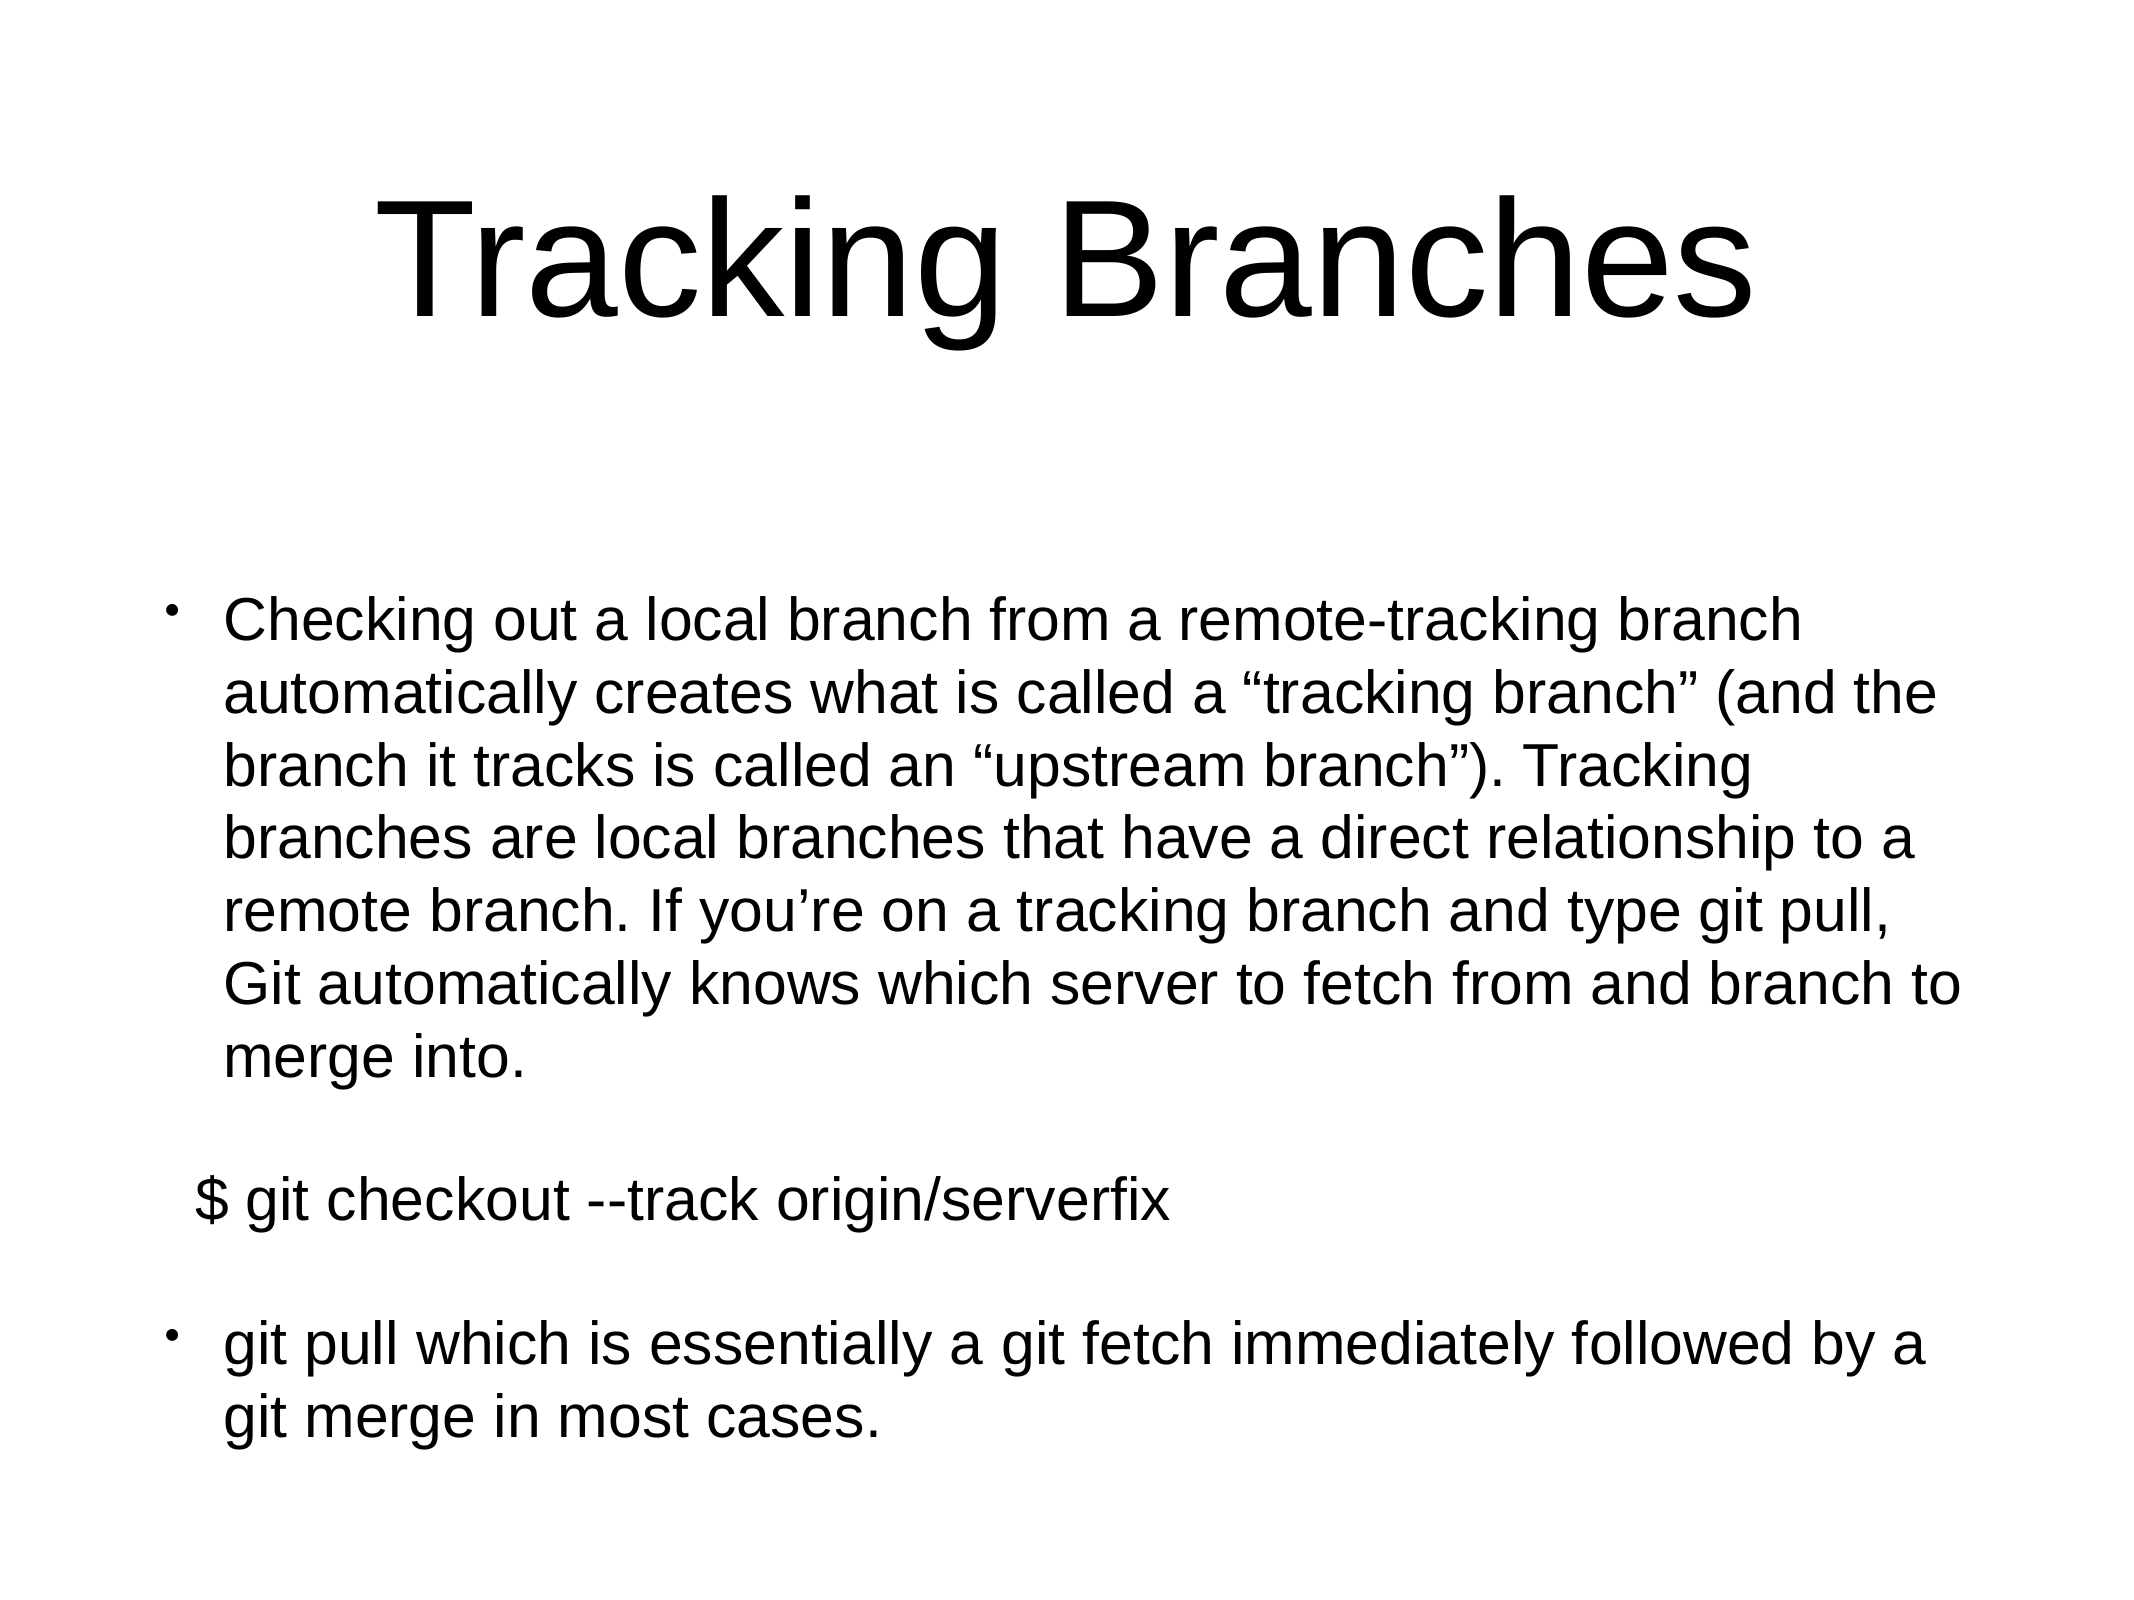

# Tracking Branches

Checking out a local branch from a remote-tracking branch automatically creates what is called a “tracking branch” (and the branch it tracks is called an “upstream branch”). Tracking branches are local branches that have a direct relationship to a remote branch. If you’re on a tracking branch and type git pull, Git automatically knows which server to fetch from and branch to merge into.
$ git checkout --track origin/serverfix
git pull which is essentially a git fetch immediately followed by a git merge in most cases.